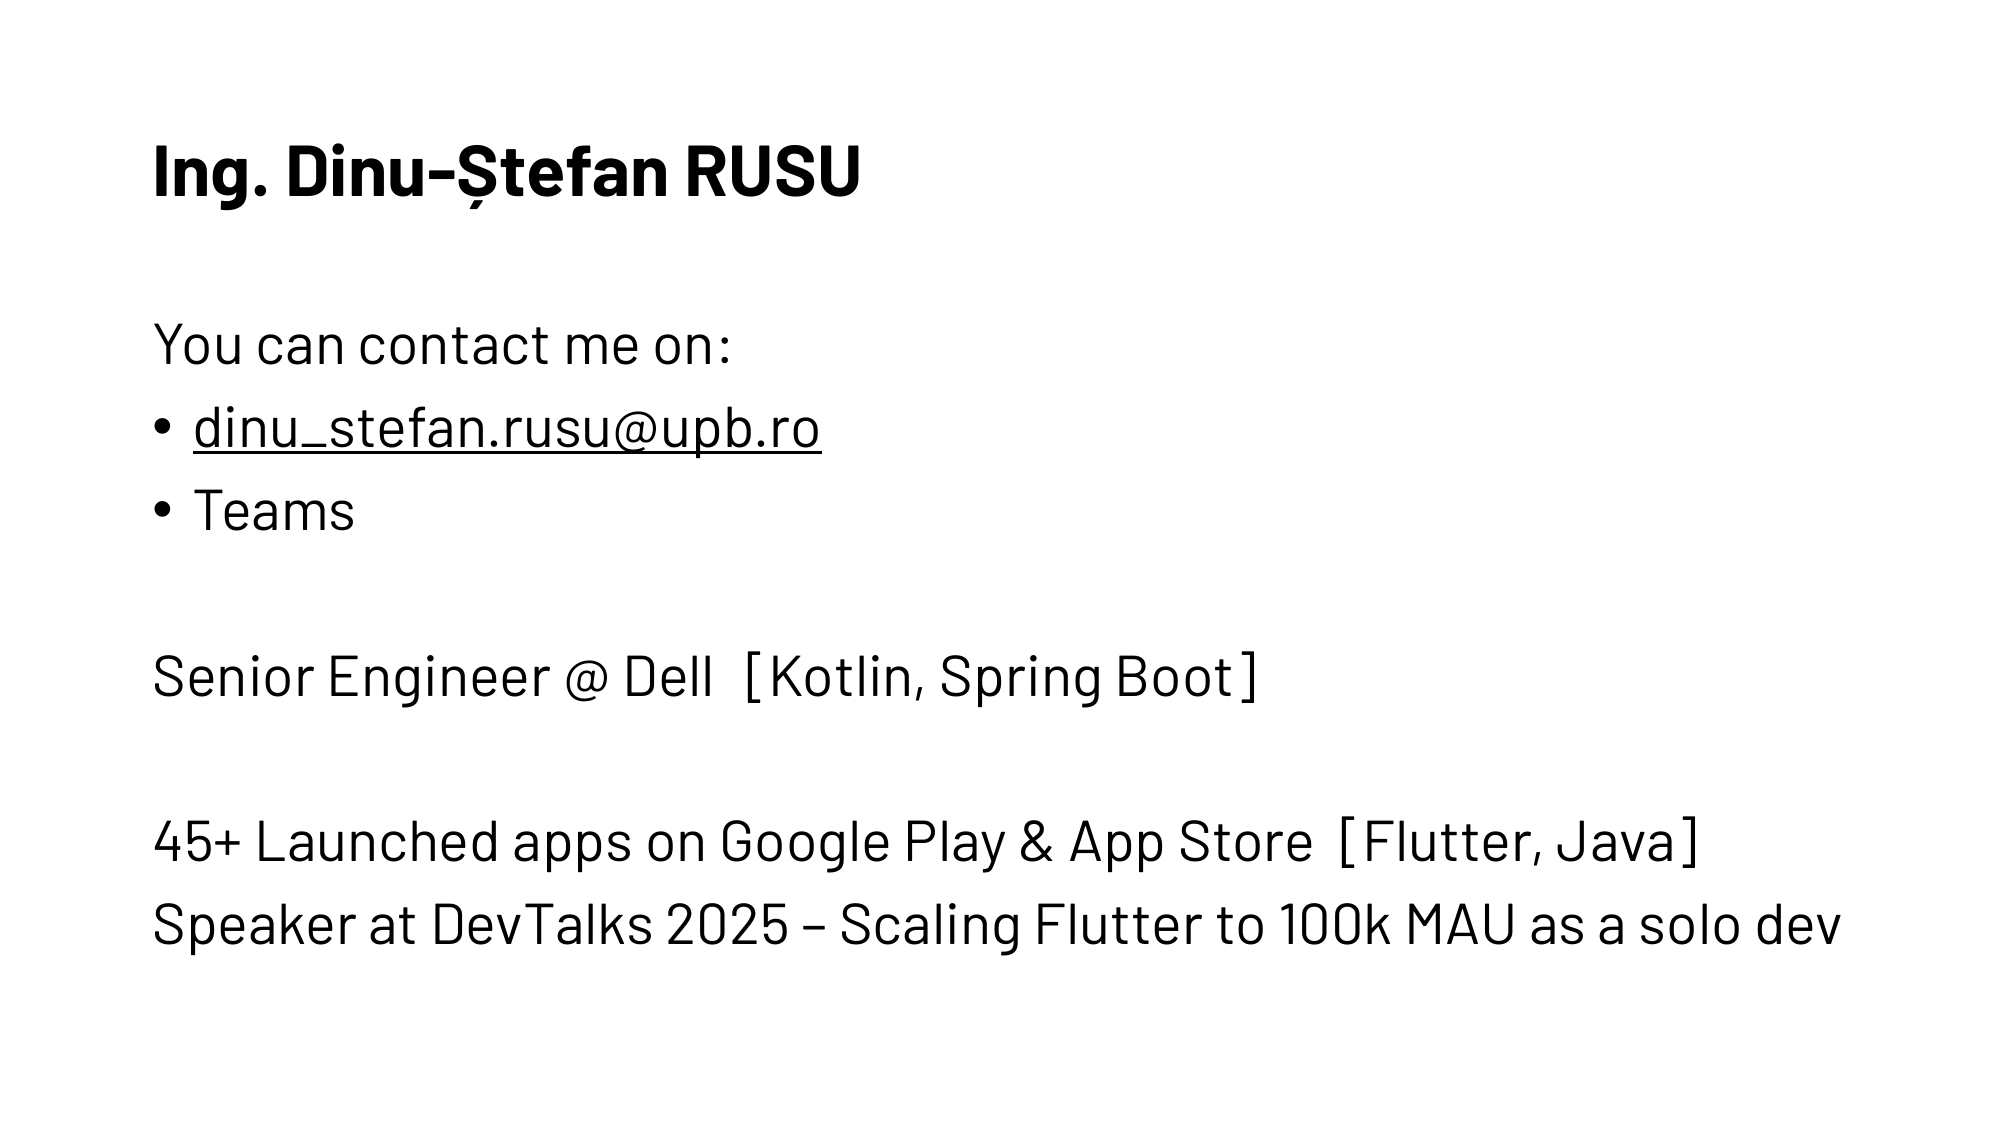

Ing. Dinu-Ștefan RUSU

You can contact me on:
dinu_stefan.rusu@upb.ro
Teams

Senior Engineer @ Dell					[Kotlin, Spring Boot]

45+ Launched apps on Google Play & App Store	[Flutter, Java]
Speaker at DevTalks 2025 – Scaling Flutter to 100k MAU as a solo dev